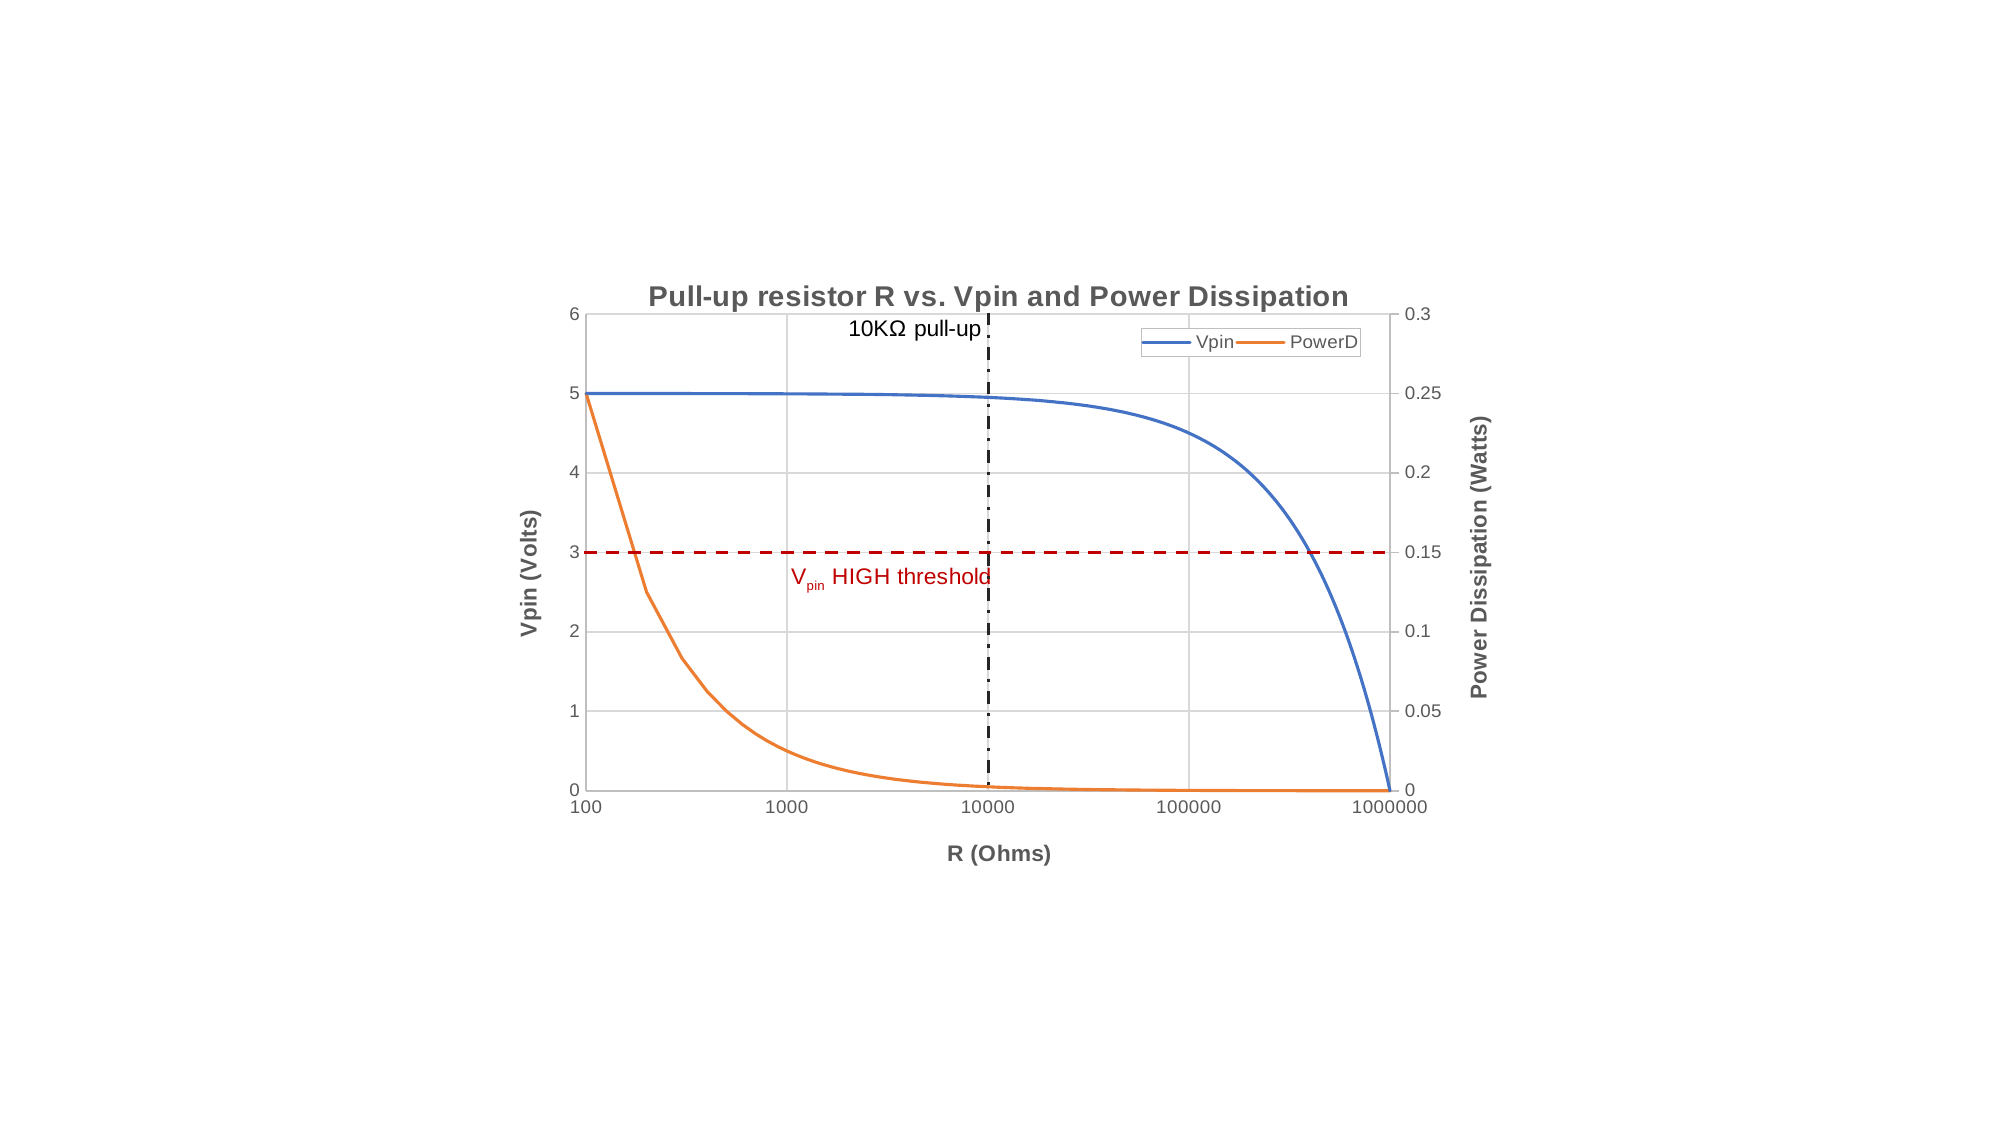

### Chart: Pull-up resistor R vs. Vpin and Power Dissipation

| Category | Vpin | PowerD |
|---|---|---|